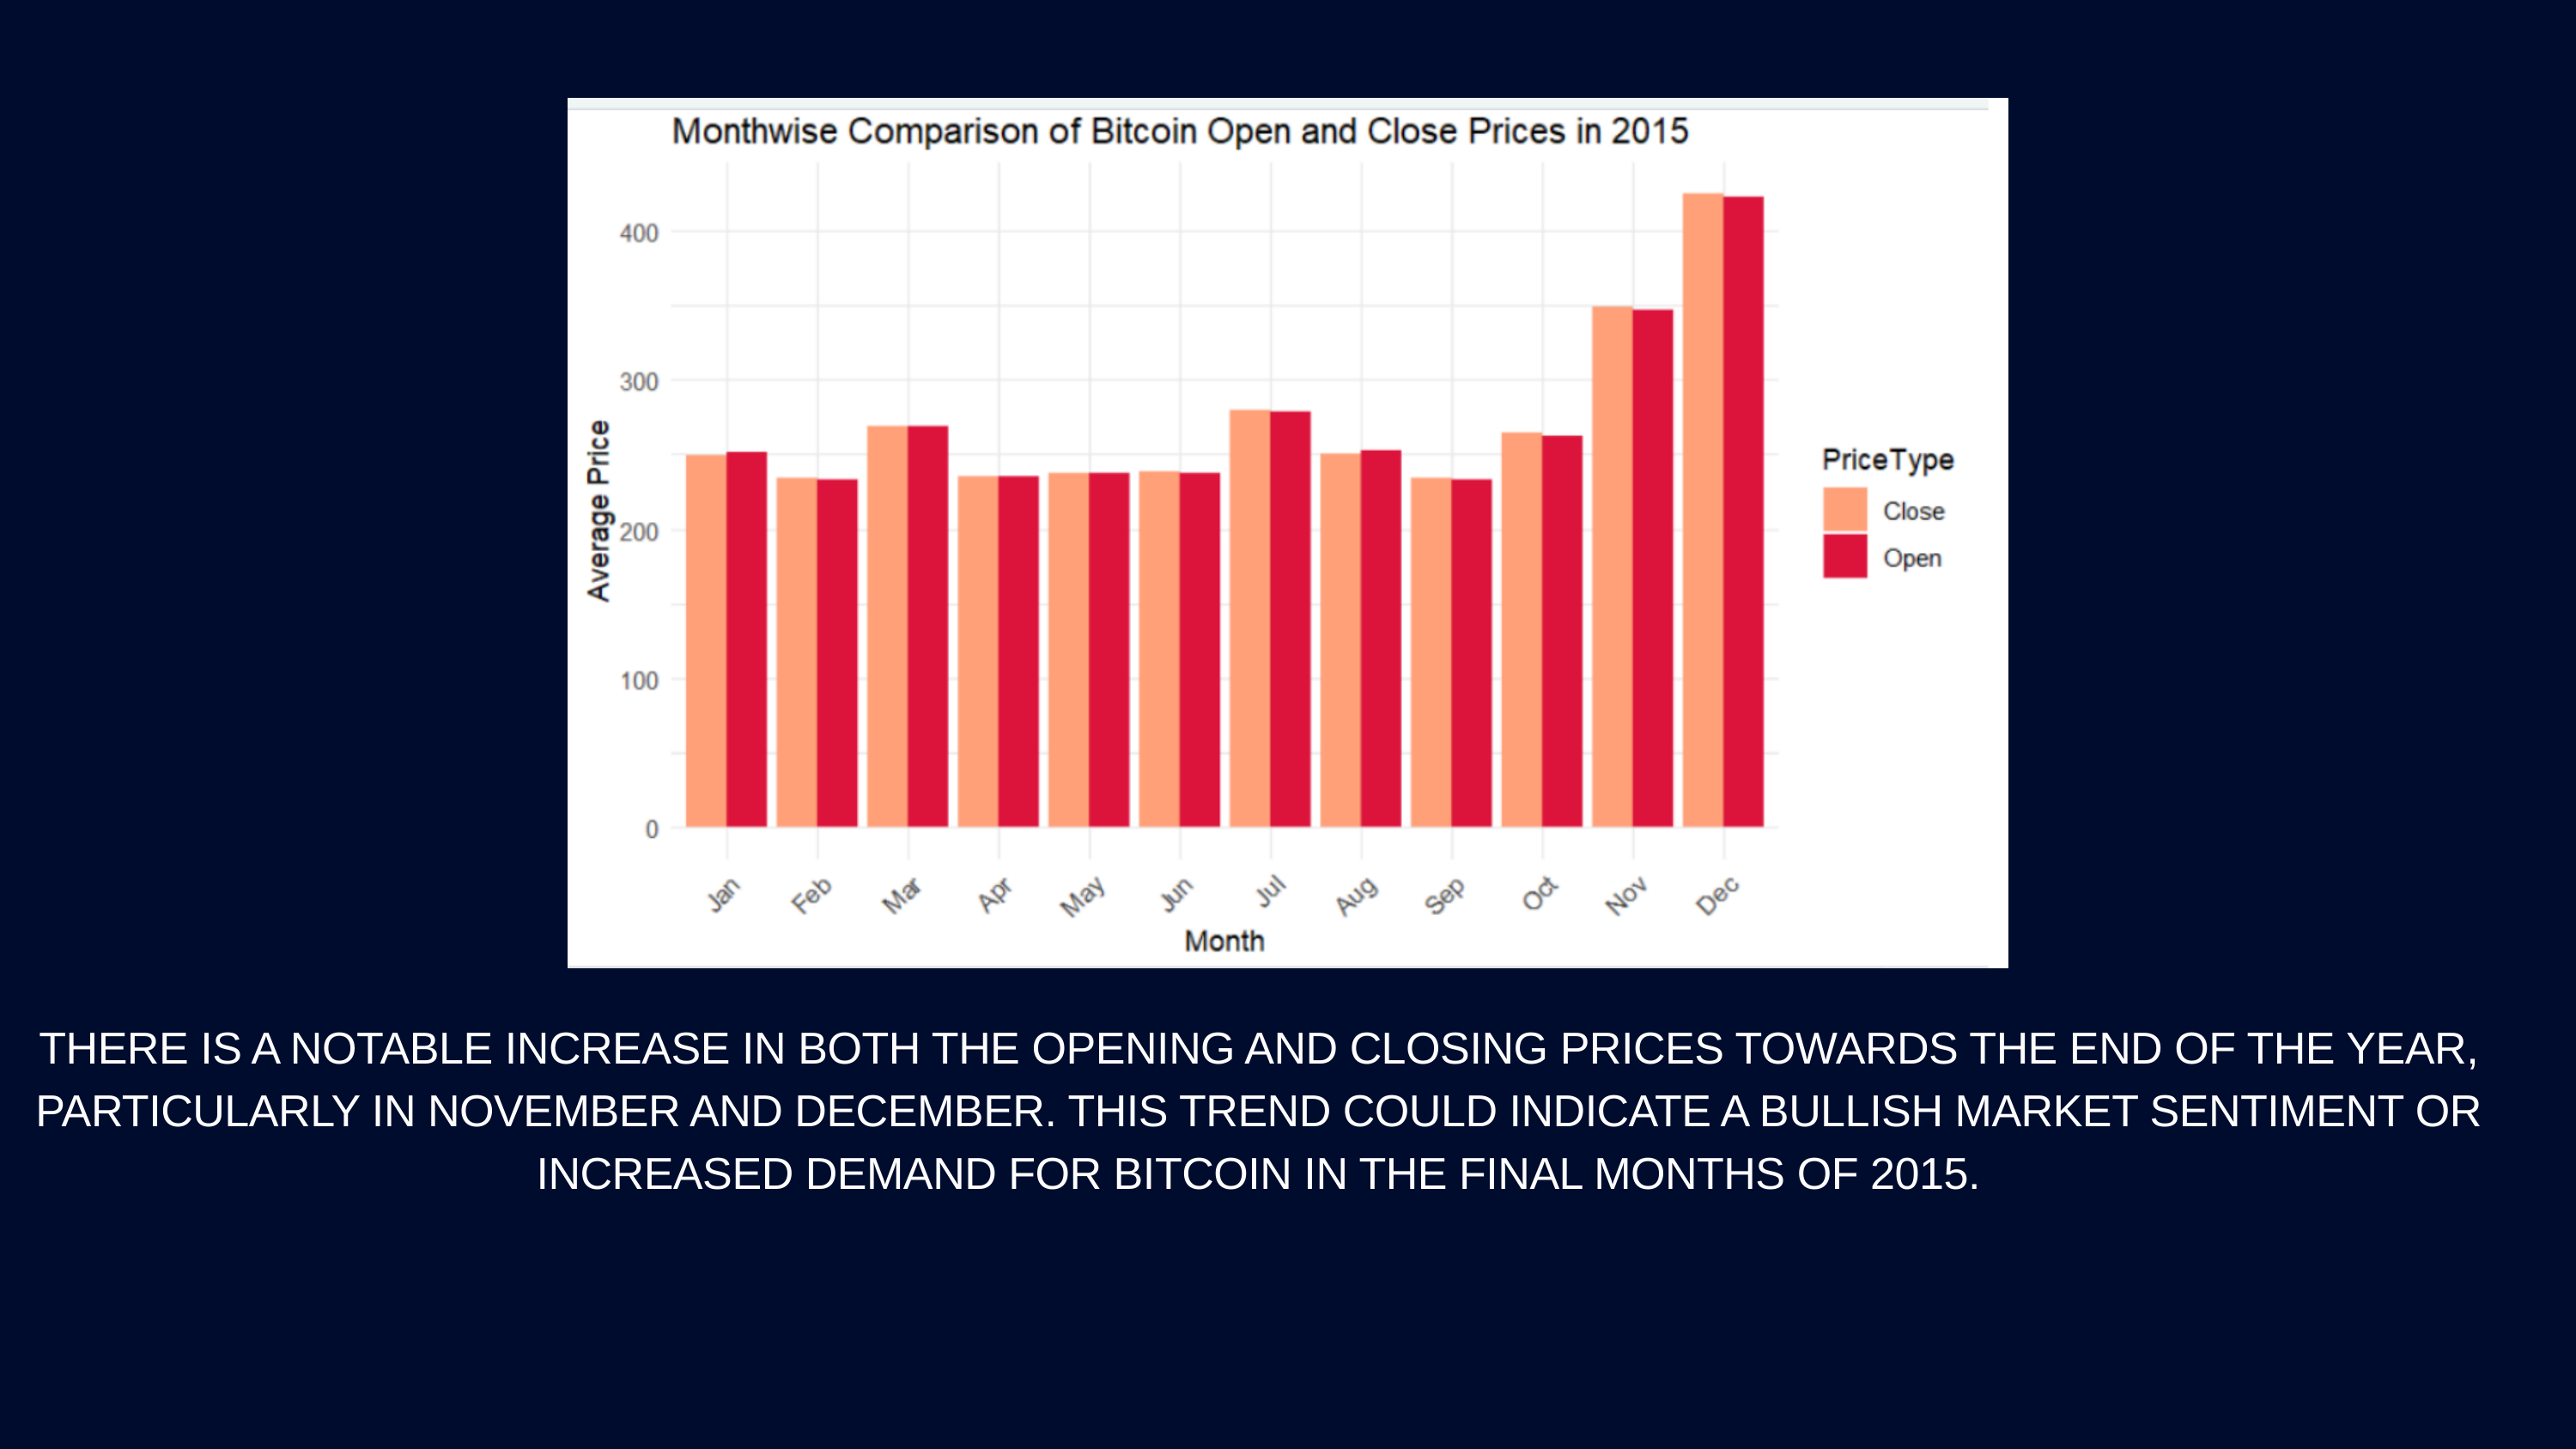

THERE IS A NOTABLE INCREASE IN BOTH THE OPENING AND CLOSING PRICES TOWARDS THE END OF THE YEAR, PARTICULARLY IN NOVEMBER AND DECEMBER. THIS TREND COULD INDICATE A BULLISH MARKET SENTIMENT OR INCREASED DEMAND FOR BITCOIN IN THE FINAL MONTHS OF 2015.